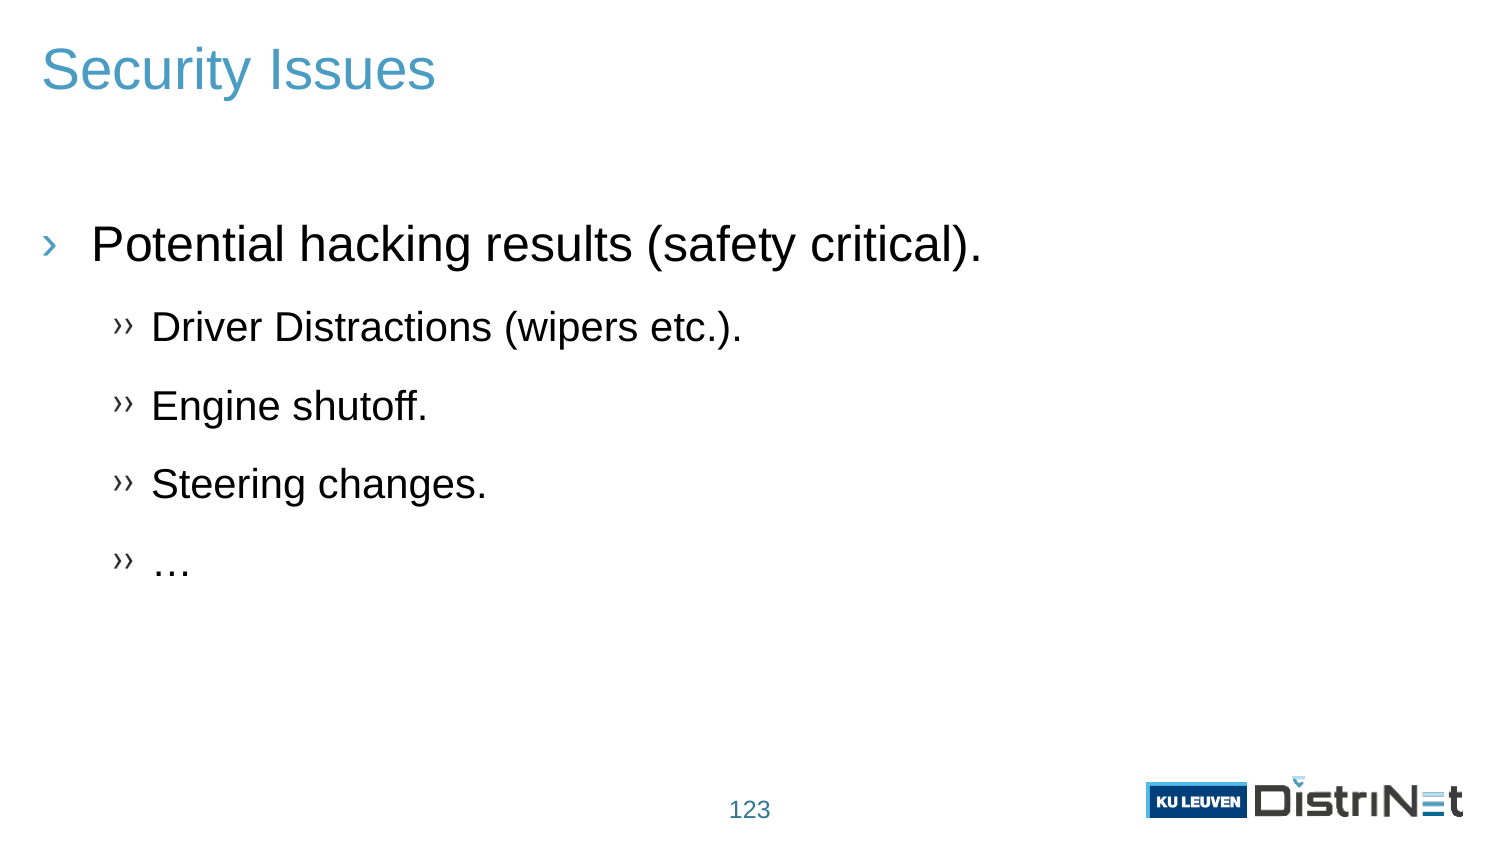

# Security Issues
Potential hacking results (safety critical).
Driver Distractions (wipers etc.).
Engine shutoff.
Steering changes.
…

123